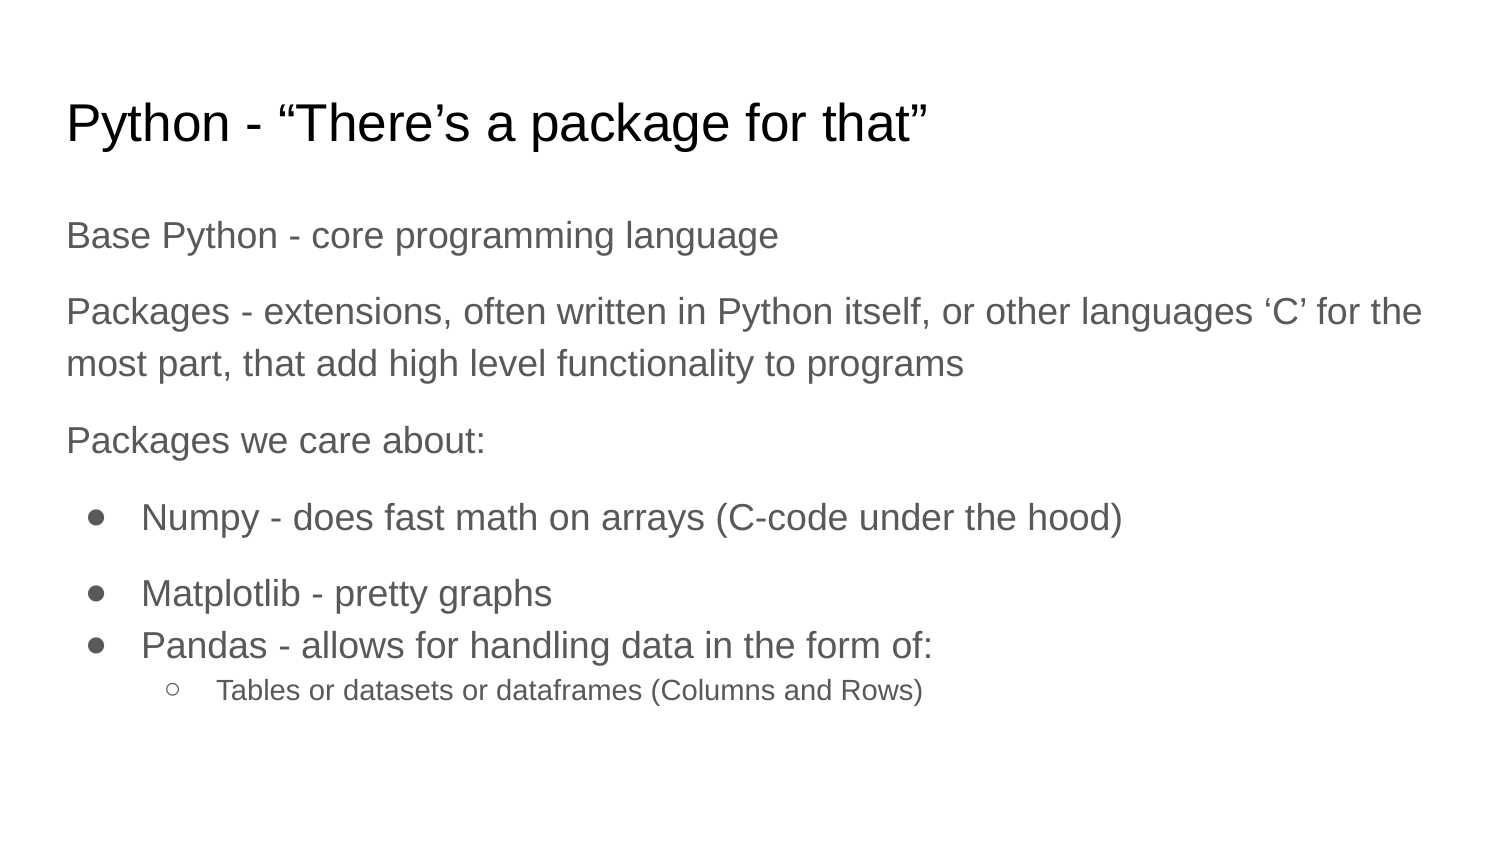

# Python - “There’s a package for that”
Base Python - core programming language
Packages - extensions, often written in Python itself, or other languages ‘C’ for the most part, that add high level functionality to programs
Packages we care about:
Numpy - does fast math on arrays (C-code under the hood)
Matplotlib - pretty graphs
Pandas - allows for handling data in the form of:
Tables or datasets or dataframes (Columns and Rows)